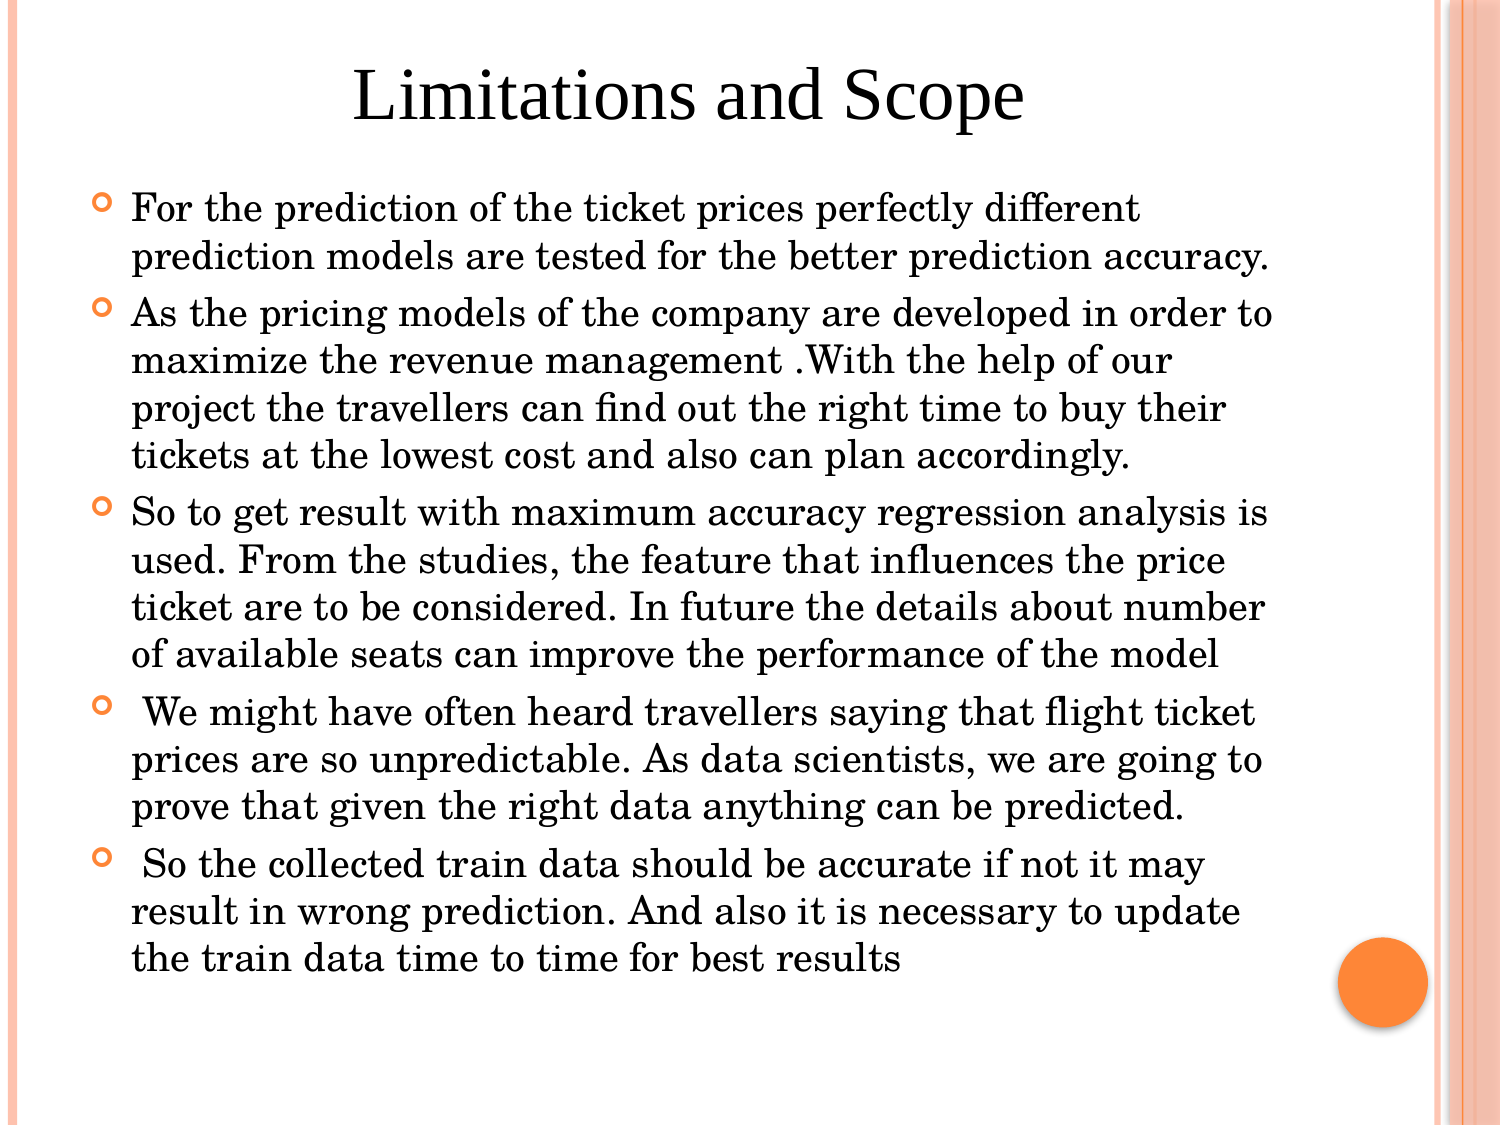

Limitations and Scope
For the prediction of the ticket prices perfectly different prediction models are tested for the better prediction accuracy.
As the pricing models of the company are developed in order to maximize the revenue management .With the help of our project the travellers can find out the right time to buy their tickets at the lowest cost and also can plan accordingly.
So to get result with maximum accuracy regression analysis is used. From the studies, the feature that influences the price ticket are to be considered. In future the details about number of available seats can improve the performance of the model
 We might have often heard travellers saying that flight ticket prices are so unpredictable. As data scientists, we are going to prove that given the right data anything can be predicted.
 So the collected train data should be accurate if not it may result in wrong prediction. And also it is necessary to update the train data time to time for best results